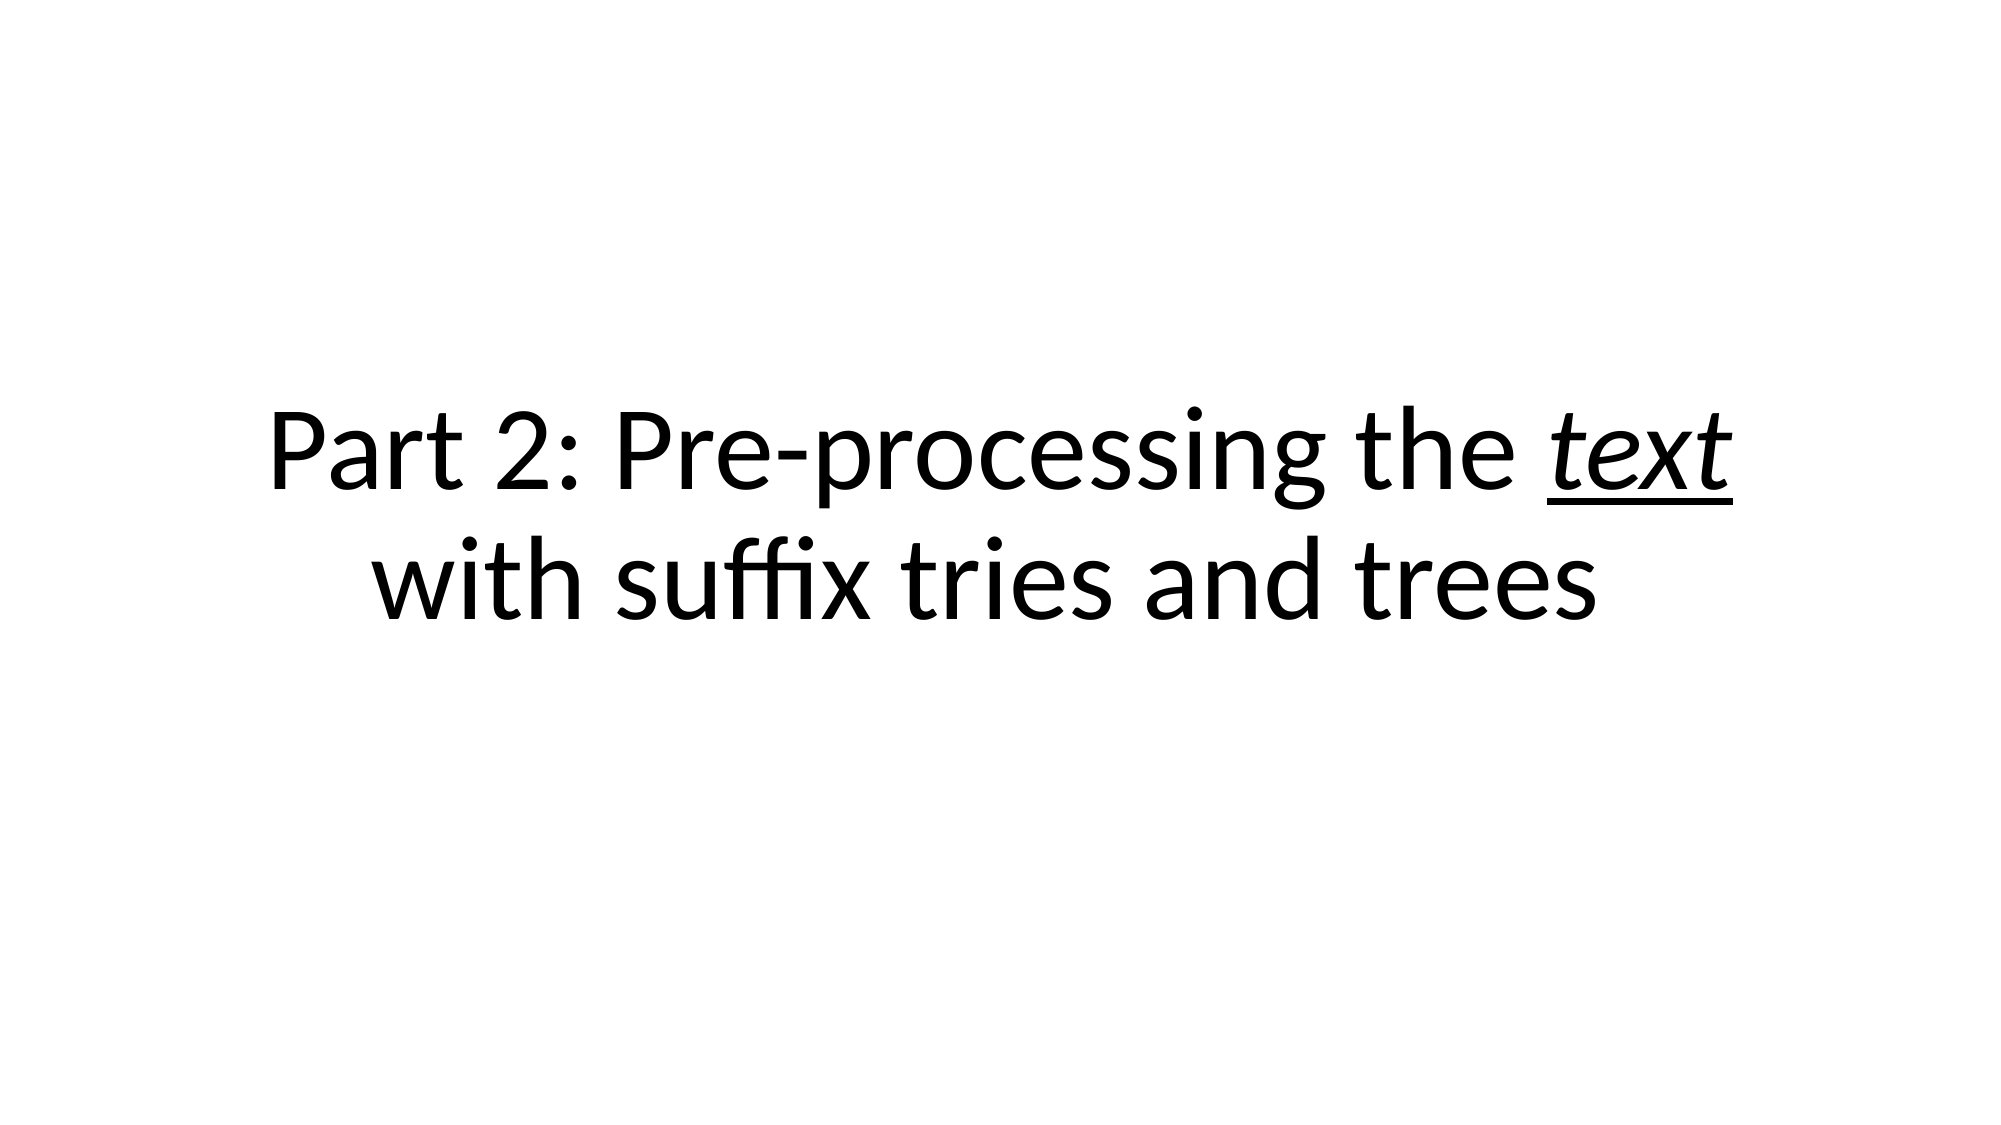

# Part 2: Pre-processing the text with suffix tries and trees